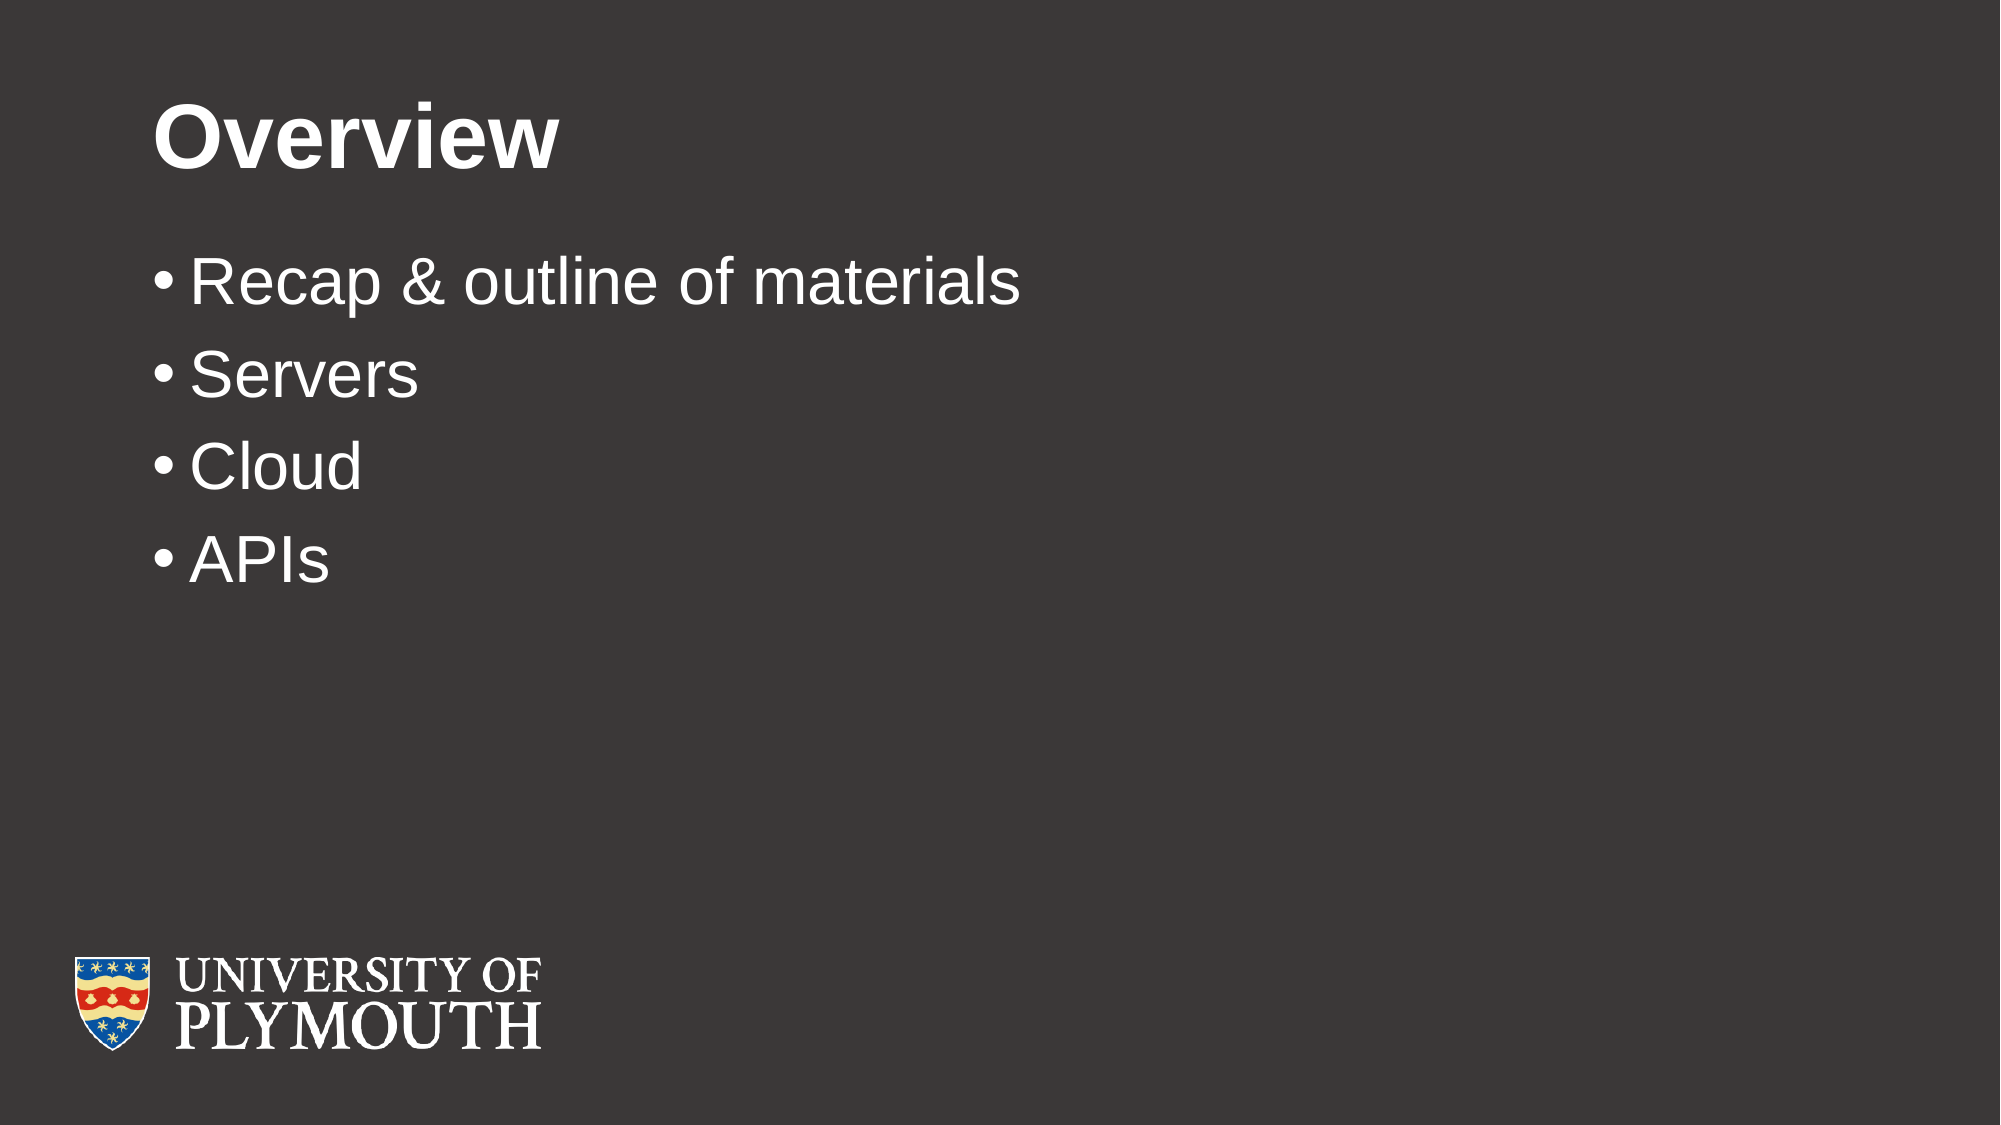

# Overview
Recap & outline of materials
Servers
Cloud
APIs